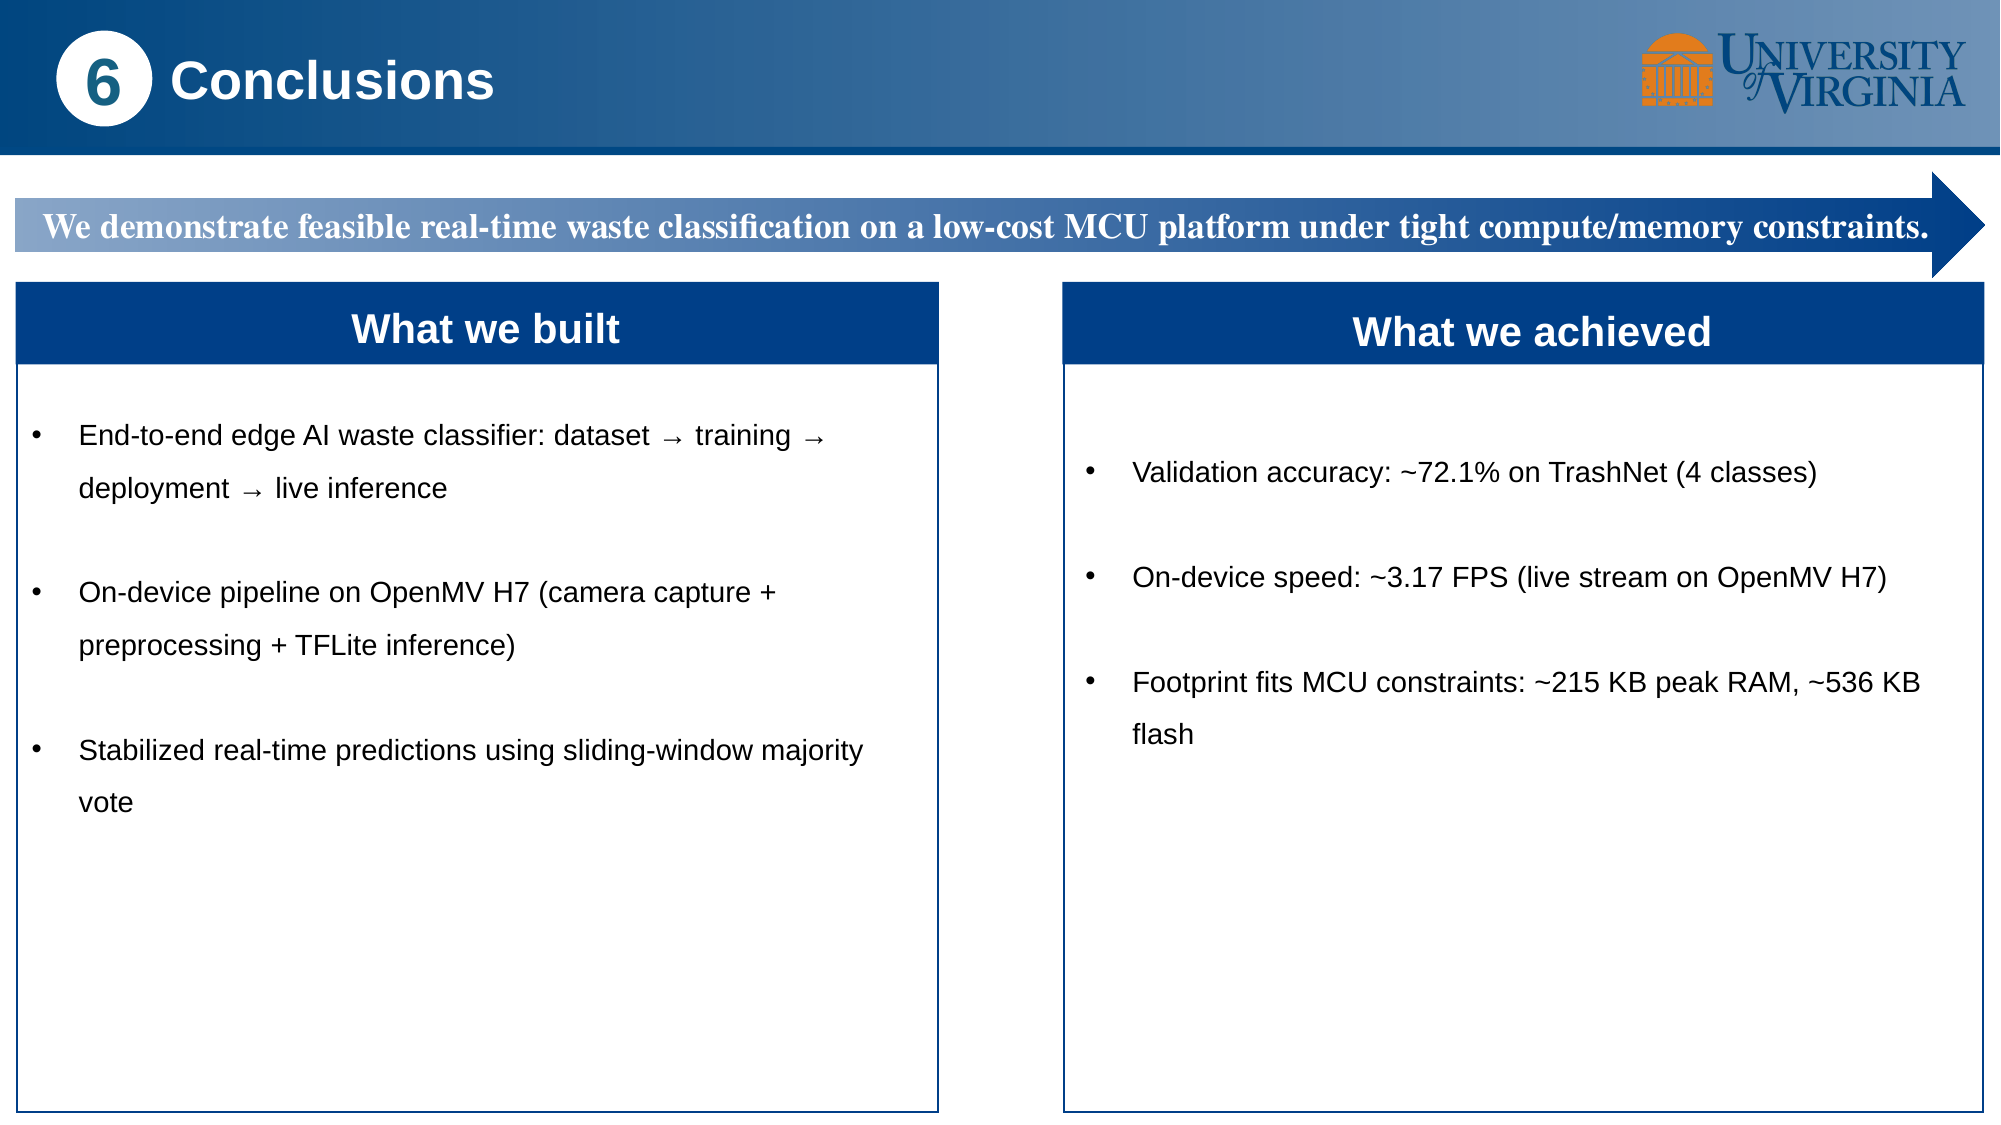

6
Conclusions
We demonstrate feasible real-time waste classification on a low-cost MCU platform under tight compute/memory constraints.

What we built
What we achieved

End-to-end edge AI waste classifier: dataset → training → deployment → live inference

On-device pipeline on OpenMV H7 (camera capture + preprocessing + TFLite inference)

Stabilized real-time predictions using sliding-window majority vote
Validation accuracy: ~72.1% on TrashNet (4 classes)

On-device speed: ~3.17 FPS (live stream on OpenMV H7)

Footprint fits MCU constraints: ~215 KB peak RAM, ~536 KB flash